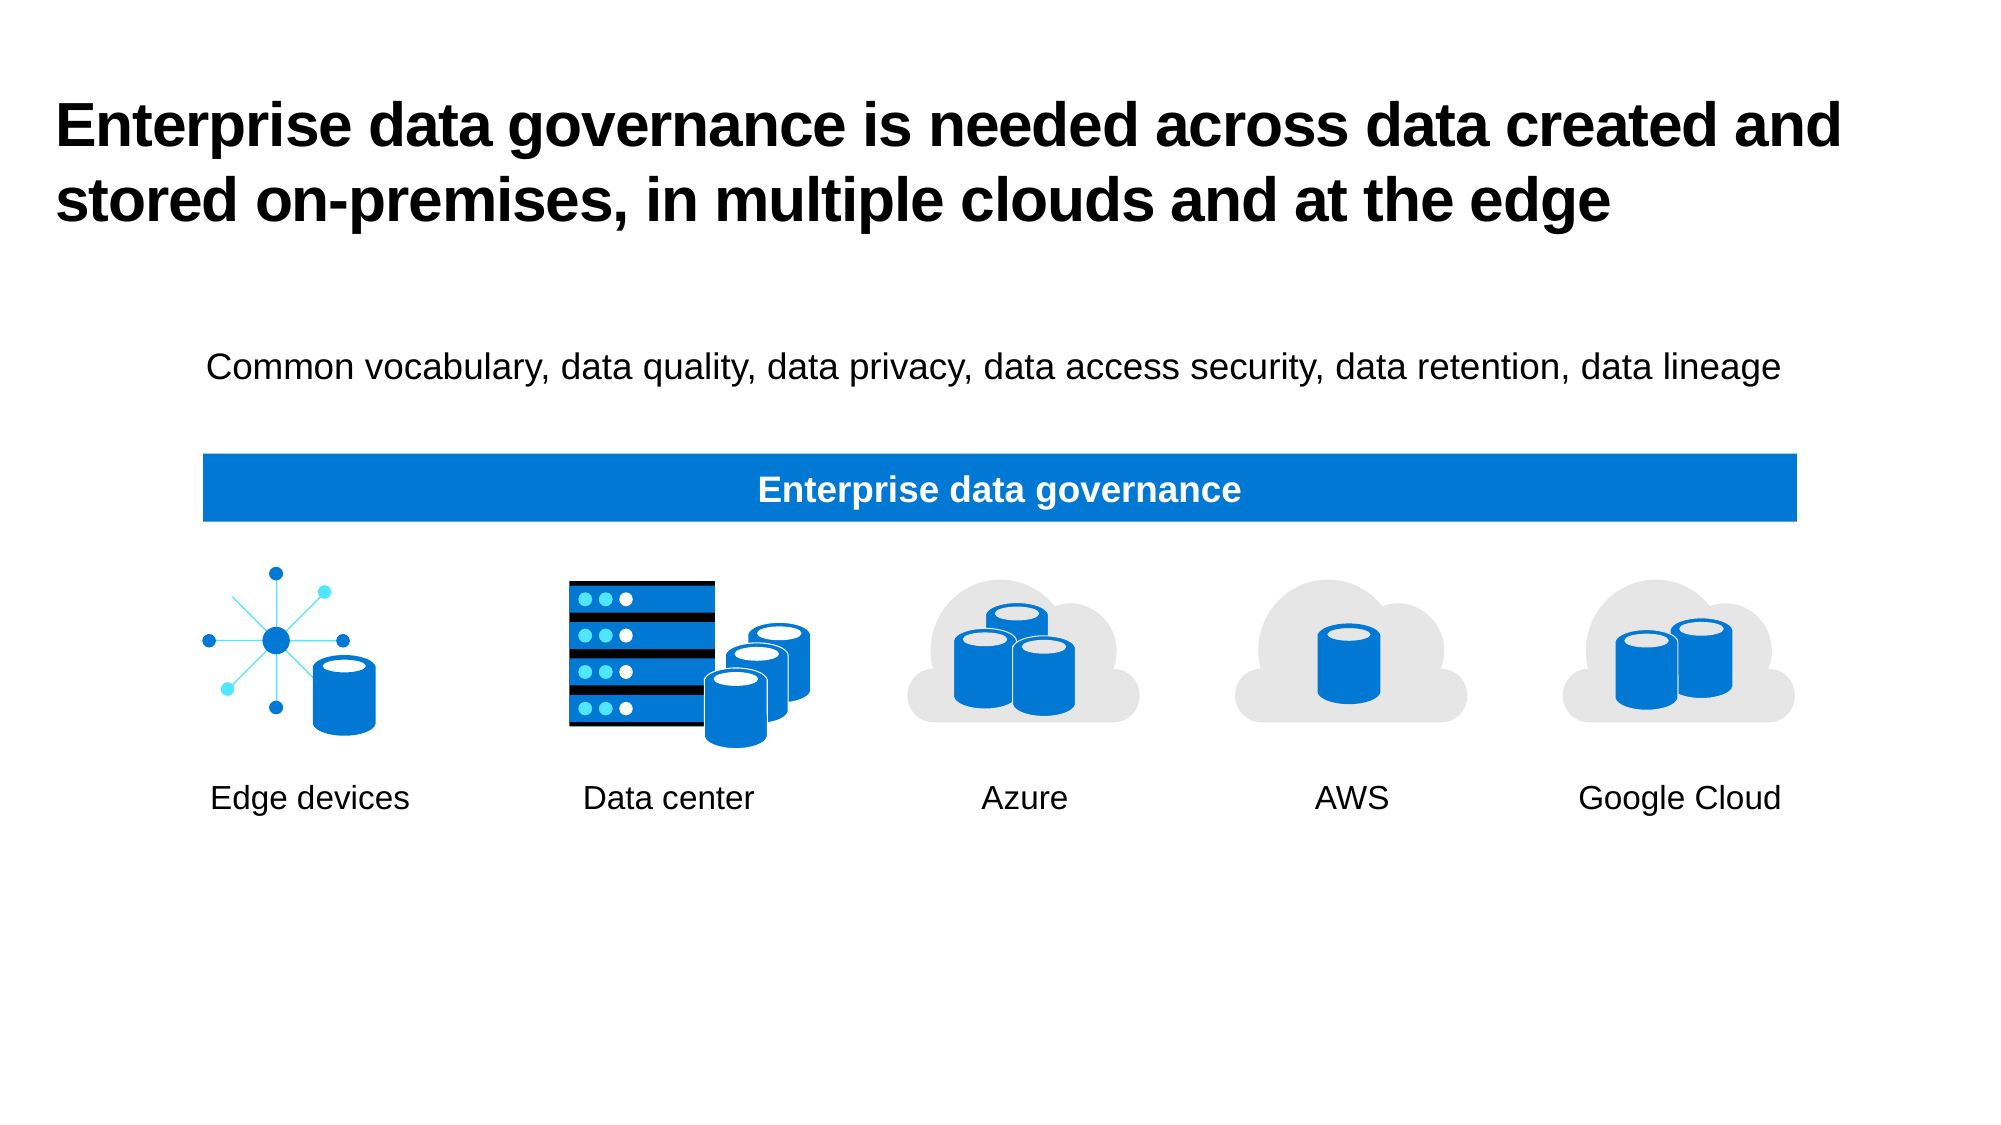

Enterprise data governance is needed across data created and stored on-premises, in multiple clouds and at the edge
Common vocabulary, data quality, data privacy, data access security, data retention, data lineage
Enterprise data governance

Edge devices
Data center
Azure
AWS
Google Cloud